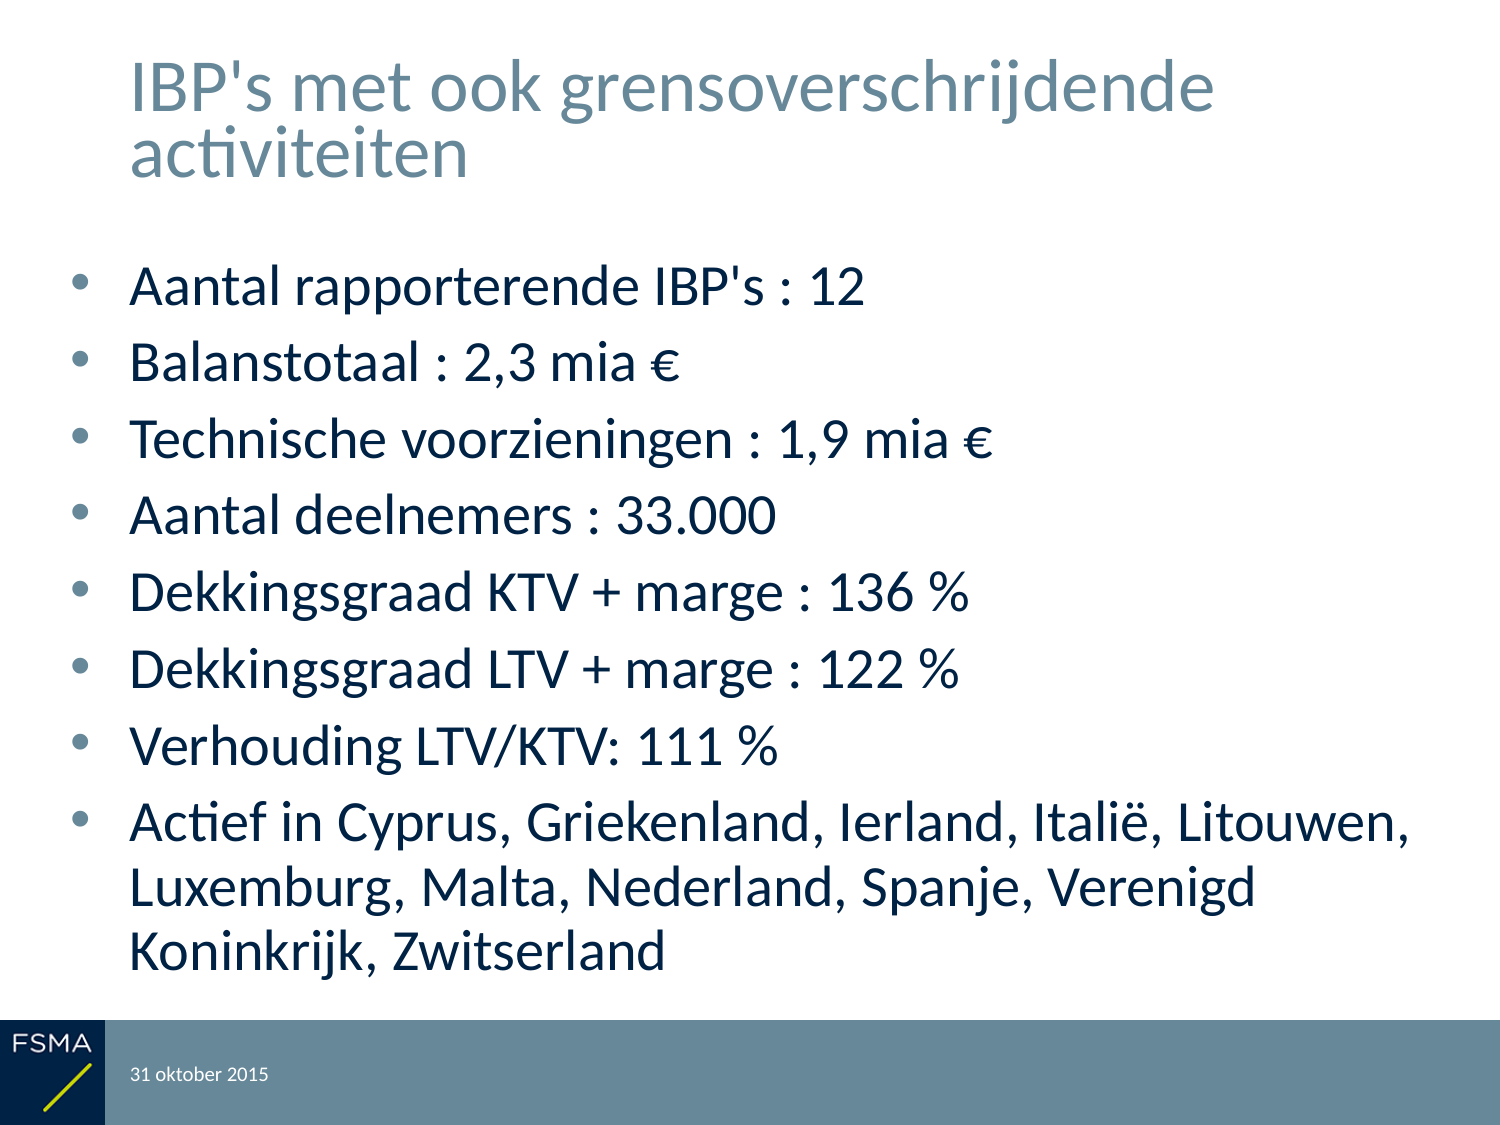

# IBP's met ook grensoverschrijdende activiteiten
Aantal rapporterende IBP's : 12
Balanstotaal : 2,3 mia €
Technische voorzieningen : 1,9 mia €
Aantal deelnemers : 33.000
Dekkingsgraad KTV + marge : 136 %
Dekkingsgraad LTV + marge : 122 %
Verhouding LTV/KTV: 111 %
Actief in Cyprus, Griekenland, Ierland, Italië, Litouwen, Luxemburg, Malta, Nederland, Spanje, Verenigd Koninkrijk, Zwitserland
31 oktober 2015
Rapportering over het boekjaar 2014
34